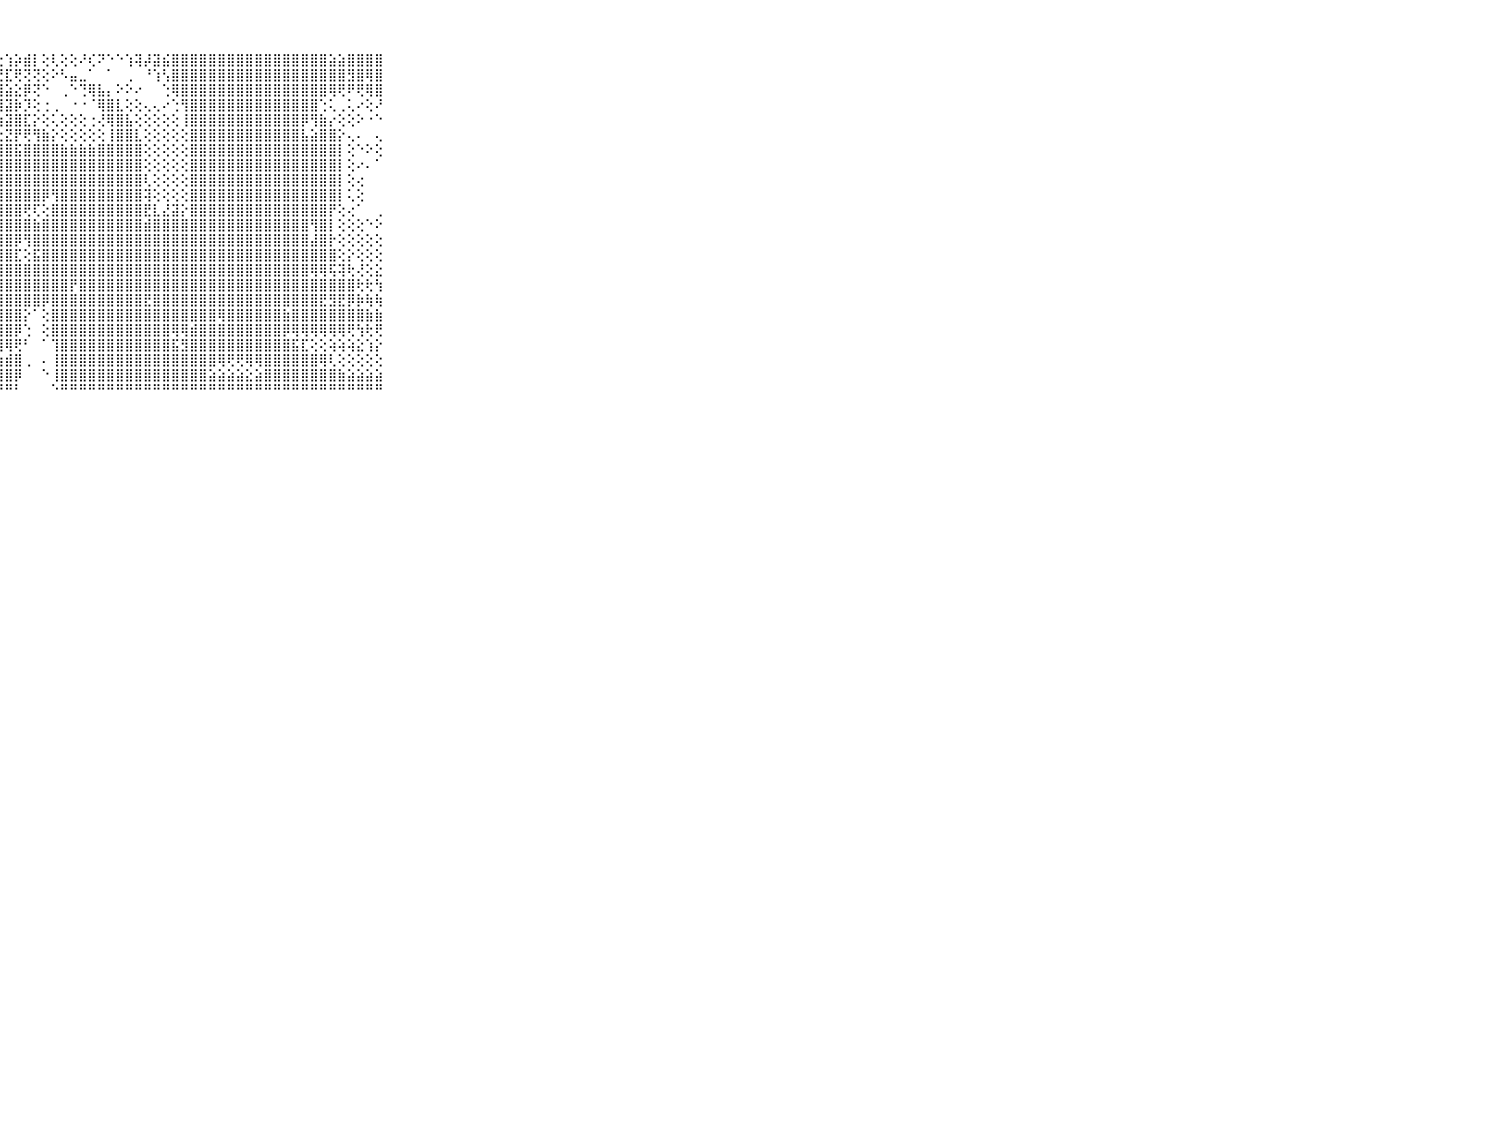

⠀⠀⠀⠀⠀⠀⠀⠀⠀⠀⠀⢕⢕⢕⢱⣽⢟⡷⣇⡕⢕⢕⢱⣷⡜⣝⢕⢕⢱⡵⣾⡇⢕⢇⢕⢕⠜⢎⠝⠑⠑⢱⢽⡼⣽⣮⣿⣿⣿⣿⣿⣿⣿⣿⣿⣿⣿⣿⣿⣿⣿⣿⣿⣵⣵⣿⣿⣿⣿⠀⠀⠀⠀⠀⠀⠀⠀⠀⠀⠀⠀
⠀⠀⠀⠀⠀⠀⠀⠀⠀⠀⠀⢕⢕⣕⢜⣝⡗⣷⢟⢾⢟⢣⣏⣝⢇⢝⢗⢞⣏⢟⢝⢝⢕⠕⠣⣤⣀⠁⠀⠁⠀⢀⠀⠘⢱⢣⣿⣿⣿⣿⣿⣿⣿⣿⣿⣿⣿⣿⣿⣿⣿⣿⣿⣿⣿⣻⣿⢿⣿⠀⠀⠀⠀⠀⠀⠀⠀⠀⠀⠀⠀
⠀⠀⠀⠀⠀⠀⠀⠀⠀⠀⠀⢱⣵⣵⣝⣻⣻⡗⢷⡗⢗⣞⣿⡇⢟⢕⢎⣿⣵⣕⡿⢝⠑⠀⢀⠑⢙⢿⣧⡄⠕⠕⠔⠀⠀⢑⢿⣿⣿⣿⣿⣿⣿⣿⣿⣿⣿⣿⣿⣿⣿⣿⣿⢿⢟⠟⢟⢿⣿⠀⠀⠀⠀⠀⠀⠀⠀⠀⠀⠀⠀
⠀⠀⠀⠀⠀⠀⠀⠀⠀⠀⠀⢕⢵⢵⢸⣝⣝⣗⡇⣷⢵⣼⣿⣵⡽⣿⡿⢾⣽⡷⡹⢕⢐⢀⠀⠐⠐⠈⢿⣿⣇⢕⢕⢄⢄⠔⢑⢻⣿⣿⣿⣿⣿⣿⣿⣿⣿⣿⣿⣿⣿⣿⢑⢅⢀⢅⠔⢕⠜⠀⠀⠀⠀⠀⠀⠀⠀⠀⠀⠀⠀
⠀⠀⠀⠀⠀⠀⠀⠀⠀⠀⠀⢕⣗⢗⢞⢿⢻⣿⣿⣯⣿⣿⣿⣷⣷⡷⣽⣷⣽⣿⣏⡕⢕⢅⢕⢕⢕⢐⢜⢿⣿⣧⢕⢕⢕⢕⢕⢸⣿⣿⣿⣿⣿⣿⣿⣿⣿⣿⣿⣿⡿⢻⣷⡔⢕⢕⠕⠐⠑⠀⠀⠀⠀⠀⠀⠀⠀⠀⠀⠀⠀
⠀⠀⠀⠀⠀⠀⠀⠀⠀⠀⠀⢵⣼⢿⢿⢽⣝⣽⣏⣝⣏⣗⣗⣞⣻⣿⢿⣗⣝⡟⢟⢻⣷⡕⢕⢕⢕⢕⢕⢸⣿⣿⣇⢕⢕⢕⢕⢕⣿⣿⣿⣿⣿⣿⣿⣿⣿⣿⣿⣿⣧⣵⣿⣿⡕⢄⠄⠀⢄⠀⠀⠀⠀⠀⠀⠀⠀⠀⠀⠀⠀
⠀⠀⠀⠀⠀⠀⠀⠀⠀⠀⠀⣸⣽⣟⣷⣞⣗⣞⣿⣿⣿⣕⢺⢿⣿⣿⣿⣿⣿⣯⣿⣿⣿⣿⣷⣷⣷⣷⣿⣿⣿⣿⣿⢕⢕⢕⢕⢕⣿⣿⣿⣿⣿⣿⣿⣿⣿⣿⣿⣿⣿⣿⣿⣿⡇⢕⠑⠕⢕⠀⠀⠀⠀⠀⠀⠀⠀⠀⠀⠀⠀
⠀⠀⠀⠀⠀⠀⠀⠀⠀⠀⠀⢹⢿⢿⣿⢿⢿⢿⡿⢾⢿⡿⣿⣿⣿⣿⣿⣿⣿⣿⣿⣿⣿⣿⣿⣿⣿⣿⣿⣿⣿⣿⣿⢕⢕⢕⢕⢕⣿⣿⣿⣿⣿⣿⣿⣿⣿⣿⣿⣿⣿⣿⣿⣿⡇⢕⠔⠄⠁⠀⠀⠀⠀⠀⠀⠀⠀⠀⠀⠀⠀
⠀⠀⠀⠀⠀⠀⠀⠀⠀⠀⠀⣸⣿⣿⣏⣟⣹⣿⣿⣝⣏⣻⣽⣿⣿⣿⣿⣿⣿⣿⣿⣿⣿⣿⣿⣿⣿⣿⣿⣿⣿⣿⣿⢇⢕⢕⢕⢕⣿⣿⣿⣿⣿⣿⣿⣿⣿⣿⣿⣿⣿⣿⣿⣿⡇⢕⢔⠀⠀⠀⠀⠀⠀⠀⠀⠀⠀⠀⠀⠀⠀
⠀⠀⠀⠀⠀⠀⠀⠀⠀⠀⠀⢗⡷⣷⣷⣾⣷⣾⣷⣷⣷⣷⣿⣿⣿⣻⣿⣿⣿⣿⣿⣿⡿⢻⣿⣿⣿⣿⣿⣿⣿⣿⣿⢽⢕⢕⢕⢕⣿⣿⣿⣿⣿⣿⣿⣿⣿⣿⣿⣿⣿⣿⣿⣿⡇⢅⢕⠀⠀⠀⠀⠀⠀⠀⠀⠀⠀⠀⠀⠀⠀
⠀⠀⠀⠀⠀⠀⠀⠀⠀⠀⠀⢿⣽⣽⣿⣯⣽⣿⣿⣿⣿⣿⣿⣿⣿⣿⣿⣿⣿⣿⢟⢏⢕⣿⣿⣿⣿⣿⣿⣿⣿⣿⣿⣟⣇⣜⣽⡕⣿⣿⣿⣿⣿⣿⣿⣿⣿⣿⣿⣿⣿⣿⣿⡟⢕⢔⠁⠀⢀⠀⠀⠀⠀⠀⠀⠀⠀⠀⠀⠀⠀
⠀⠀⠀⠀⠀⠀⠀⠀⠀⠀⠀⣽⣽⣿⣿⣿⣿⣿⣿⣿⣿⣿⣿⣿⣿⣿⣿⣿⣿⣿⣿⣷⣿⣿⣿⣿⣿⣿⣿⣿⣿⣿⣿⣾⣿⣿⣿⣿⣿⣿⣿⣿⣿⣿⣿⣿⣿⣿⣿⣿⣿⢻⣿⡇⢕⢕⢕⠑⠕⠀⠀⠀⠀⠀⠀⠀⠀⠀⠀⠀⠀
⠀⠀⠀⠀⠀⠀⠀⠀⠀⠀⠀⣿⣿⣿⣿⣿⣿⣿⣿⣿⣿⣿⣿⣿⣿⣿⣿⣿⣿⡿⢻⣿⣿⣿⣿⣿⣿⣿⣿⣿⣿⣿⣿⣿⣿⣿⣿⣿⣿⣿⣿⣿⣿⣿⣿⣿⣿⣿⣿⣿⣿⣼⣿⡗⢕⢕⢕⢕⢕⠀⠀⠀⠀⠀⠀⠀⠀⠀⠀⠀⠀
⠀⠀⠀⠀⠀⠀⠀⠀⠀⠀⠀⣿⣿⣿⣿⣿⣿⣿⣿⣿⣿⣿⣿⣿⣿⣿⣿⣿⣿⣏⢕⣯⣿⣿⣿⣿⣿⣿⣿⣿⣿⣿⣿⣿⣿⣿⣿⣿⣿⣿⣿⣿⣿⣿⣿⣿⣿⣿⣿⣿⣿⣿⣿⣿⢕⡕⢕⢕⢕⠀⠀⠀⠀⠀⠀⠀⠀⠀⠀⠀⠀
⠀⠀⠀⠀⠀⠀⠀⠀⠀⠀⠀⣿⣿⣿⣿⣿⣿⣿⣿⣿⣿⣿⣿⣿⣿⣿⣿⣿⣿⣿⣿⣿⣿⣿⣿⣿⣿⣿⣿⣿⣿⣿⣿⣿⣿⣿⣿⣿⣿⣿⣿⣿⣿⣿⣿⣿⣿⣿⣿⣿⣿⢿⢿⢯⢽⢗⢜⢕⣕⠀⠀⠀⠀⠀⠀⠀⠀⠀⠀⠀⠀
⠀⠀⠀⠀⠀⠀⠀⠀⠀⠀⠀⣿⣿⣿⣿⣿⣿⣿⣿⣿⣿⣿⣿⣿⣿⣿⣿⣿⣿⣿⣿⣿⣿⣿⣿⡟⣿⣿⣿⣿⣿⣿⣿⣿⣿⣿⣿⣿⣿⣿⣿⣿⣿⣿⣿⣿⣿⣿⣿⣿⣿⣿⣿⣿⣿⣿⢗⢗⢳⠀⠀⠀⠀⠀⠀⠀⠀⠀⠀⠀⠀
⠀⠀⠀⠀⠀⠀⠀⠀⠀⠀⠀⣿⣿⣿⣿⣿⣿⣿⣿⣿⣿⣿⣿⣿⣿⣿⣿⣿⣿⣿⣿⣿⡿⣿⣿⣿⣿⣿⣿⣿⣿⣿⣿⣟⣿⣿⣿⣿⣿⣿⣿⣿⣿⣿⣿⣿⣿⣿⣿⣿⣿⣿⣟⣻⣟⡿⡷⢷⢷⠀⠀⠀⠀⠀⠀⠀⠀⠀⠀⠀⠀
⠀⠀⠀⠀⠀⠀⠀⠀⠀⠀⠀⣿⣿⣿⣿⣿⣿⣿⣿⣿⣿⣿⣿⣿⣿⣿⣿⣿⣿⣿⡕⠁⢕⣿⣿⣿⣿⣿⣿⣿⣿⣿⣿⣿⣿⣿⣿⣿⣿⣿⣿⢿⣿⣿⣿⣿⣿⣿⣷⣿⣿⣿⣿⣿⣿⣿⣿⣷⣷⠀⠀⠀⠀⠀⠀⠀⠀⠀⠀⠀⠀
⠀⠀⠀⠀⠀⠀⠀⠀⠀⠀⠀⣿⣿⣿⣿⣿⣿⣿⣿⣷⣿⣿⣿⣿⣿⣿⣿⣿⣿⡿⢑⠀⢕⣿⣿⣿⣿⣿⣿⣿⣿⣿⣿⣿⣿⣿⢿⢿⣾⣿⣿⣿⣿⣿⣿⣿⣿⣿⡿⢿⢿⢿⢿⢿⢿⢟⢳⢗⢟⠀⠀⠀⠀⠀⠀⠀⠀⠀⠀⠀⠀
⠀⠀⠀⠀⠀⠀⠀⠀⠀⠀⠀⣿⣿⣿⣿⣾⣿⣟⣿⣿⣿⣿⣾⣿⣿⣿⣿⣿⢿⢟⠃⠀⠁⢹⣿⣿⣿⣿⣿⣿⣿⣿⣿⣿⣿⣿⣯⣻⣿⣿⣿⣿⣿⣿⣿⣿⣿⣿⣿⣯⣏⢕⢕⢵⢵⢵⣕⢱⡕⠀⠀⠀⠀⠀⠀⠀⠀⠀⠀⠀⠀
⠀⠀⠀⠀⠀⠀⠀⠀⠀⠀⠀⣼⣏⣾⢿⢿⢿⣿⡟⢝⢝⢝⢻⠜⠝⢟⢻⣷⣾⣿⢀⠀⠄⢸⣿⣿⣿⣿⣿⣿⣿⣿⣿⣿⣿⣿⣿⣿⣿⣿⣿⢿⢟⢟⢿⢿⣿⣿⣿⣿⣿⣿⢿⢇⢕⢕⢕⢕⢕⠀⠀⠀⠀⠀⠀⠀⠀⠀⠀⠀⠀
⠀⠀⠀⠀⠀⠀⠀⠀⠀⠀⠀⢟⠏⢅⢐⠔⠑⠑⠁⠀⠁⠑⠐⠀⠁⢕⢕⢹⣿⡿⠀⠀⠑⢸⣿⣿⣿⣿⣿⣿⣿⣿⣿⣿⣿⣿⣿⣿⣿⣿⣵⣵⣵⣵⣕⣵⣿⣿⣿⣿⣿⣿⣿⣿⣷⣵⣵⣵⣵⠀⠀⠀⠀⠀⠀⠀⠀⠀⠀⠀⠀
⠀⠀⠀⠀⠀⠀⠀⠀⠀⠀⠀⠀⠀⠀⠀⠀⠀⠀⠀⠀⠀⠀⠀⠀⠑⠐⠑⠛⠛⠃⠀⠀⠀⠑⠛⠛⠛⠛⠛⠛⠛⠛⠛⠛⠛⠛⠛⠛⠛⠛⠛⠛⠛⠛⠛⠛⠛⠛⠛⠛⠛⠛⠛⠛⠛⠛⠛⠛⠛⠀⠀⠀⠀⠀⠀⠀⠀⠀⠀⠀⠀